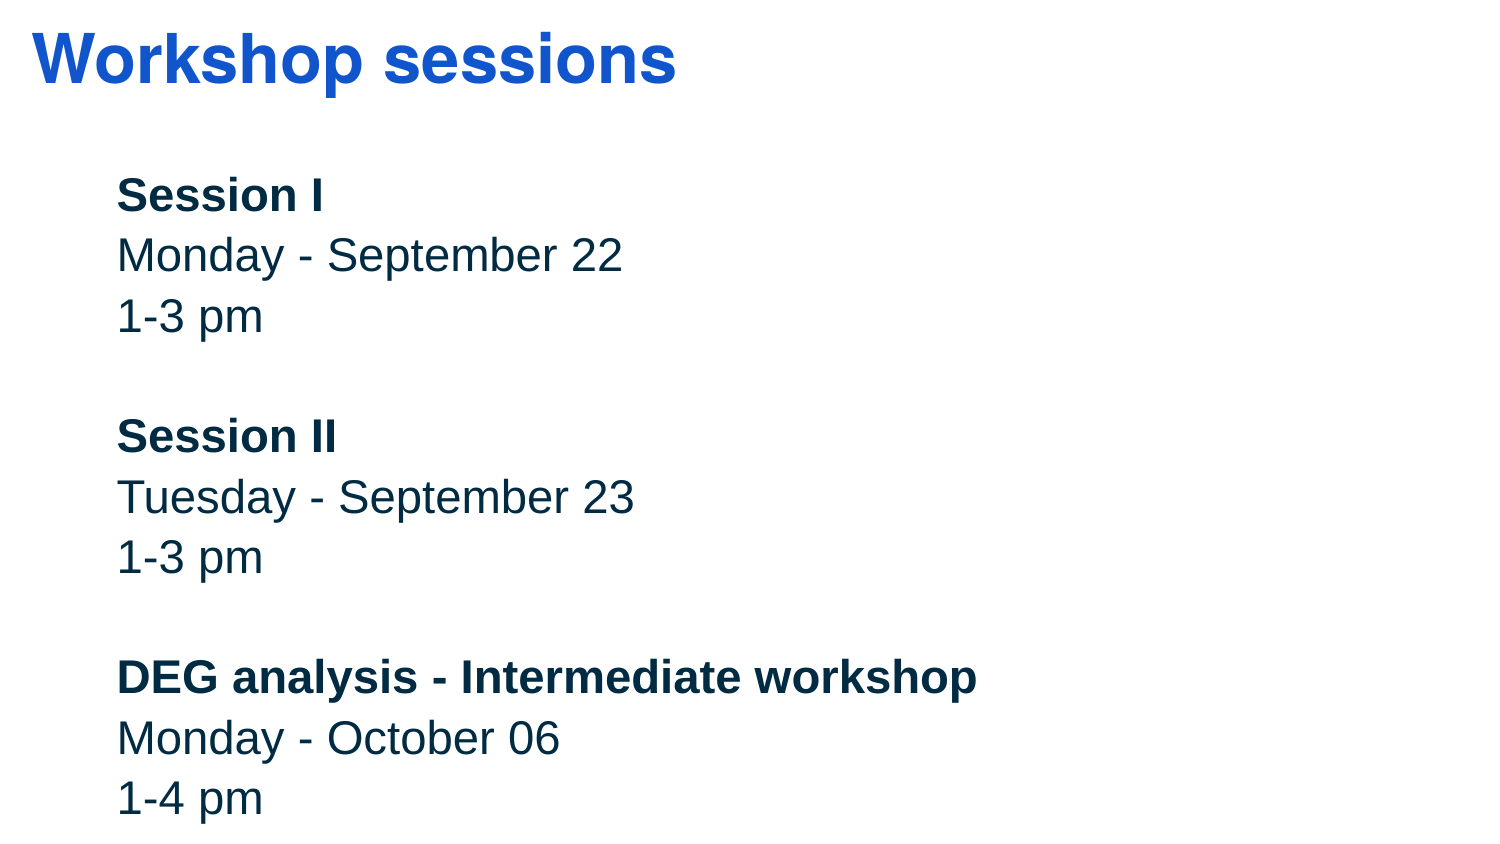

# Workshop sessions

Session I
Monday - September 22
1-3 pm

Session II
Tuesday - September 23
1-3 pm

DEG analysis - Intermediate workshop
Monday - October 06
1-4 pm